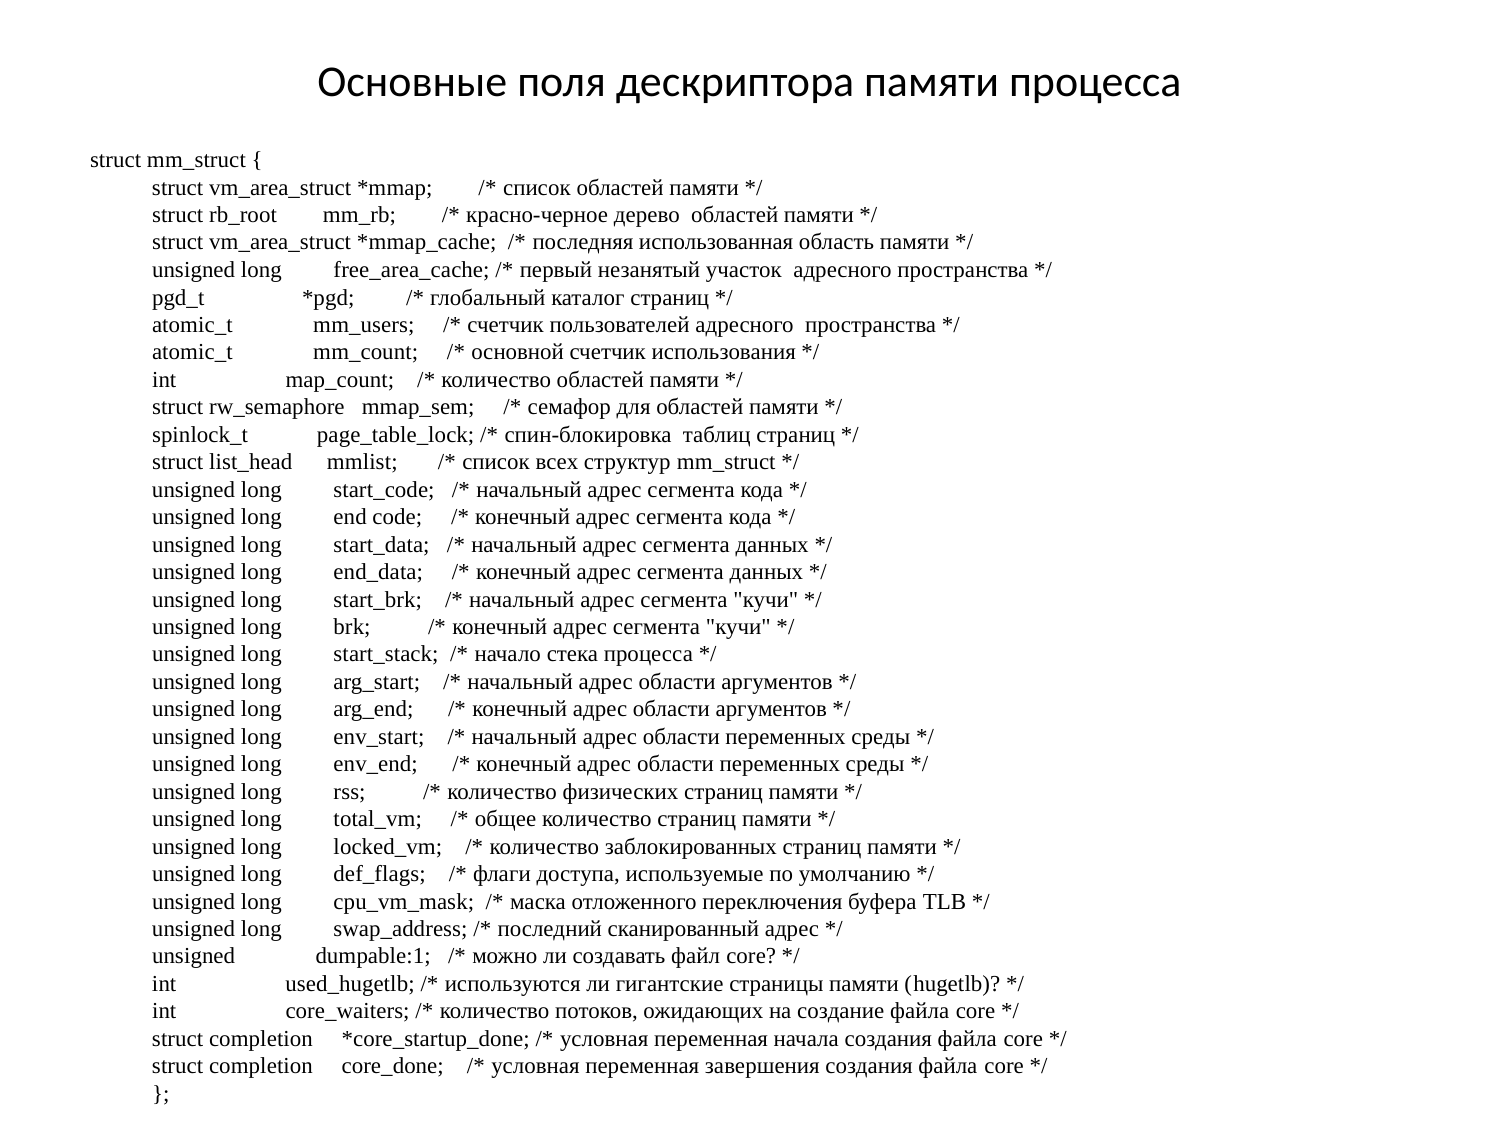

# Основные поля дескриптора памяти процесса
struct mm_struct {
 struct vm_area_struct *mmap;        /* список областей памяти */
 struct rb_root        mm_rb;        /* красно-черное дерево  областей памяти */
 struct vm_area_struct *mmap_cache;  /* последняя использованная область памяти */
 unsigned long         free_area_cache; /* первый незанятый участок  адресного пространства */
 pgd_t                 *pgd;         /* глобальный каталог страниц */
 atomic_t              mm_users;     /* счетчик пользователей адресного  пространства */
 atomic_t              mm_count;     /* основной счетчик использования */
 int                   map_count;    /* количество областей памяти */
 struct rw_semaphore   mmap_sem;     /* семафор для областей памяти */
 spinlock_t            page_table_lock; /* спин-блокировка  таблиц страниц */
 struct list_head      mmlist;       /* список всех структур mm_struct */
 unsigned long         start_code;   /* начальный адрес сегмента кода */
 unsigned long         end code;     /* конечный адрес сегмента кода */
 unsigned long         start_data;   /* начальный адрес сегмента данных */
 unsigned long         end_data;     /* конечный адрес сегмента данных */
 unsigned long         start_brk;    /* начальный адрес сегмента "кучи" */
 unsigned long         brk;          /* конечный адрес сегмента "кучи" */
 unsigned long         start_stack;  /* начало стека процесса */
 unsigned long         arg_start;    /* начальный адрес области аргументов */
 unsigned long         arg_end;      /* конечный адрес области аргументов */
 unsigned long         env_start;    /* начальный адрес области переменных среды */
 unsigned long         env_end;      /* конечный адрес области переменных среды */
 unsigned long         rss;          /* количество физических страниц памяти */
 unsigned long         total_vm;     /* общее количество страниц памяти */
 unsigned long         locked_vm;    /* количество заблокированных страниц памяти */
 unsigned long         def_flags;    /* флаги доступа, используемые по умолчанию */
 unsigned long         cpu_vm_mask;  /* маска отложенного переключения буфера TLB */
 unsigned long         swap_address; /* последний сканированный адрес */
 unsigned              dumpable:1;   /* можно ли создавать файл core? */
 int                   used_hugetlb; /* используются ли гигантские страницы памяти (hugetlb)? */
 int                   core_waiters; /* количество потоков, ожидающих на создание файла core */
 struct completion     *core_startup_done; /* условная переменная начала создания файла core */
 struct completion     core_done;    /* условная переменная завершения создания файла core */
 };